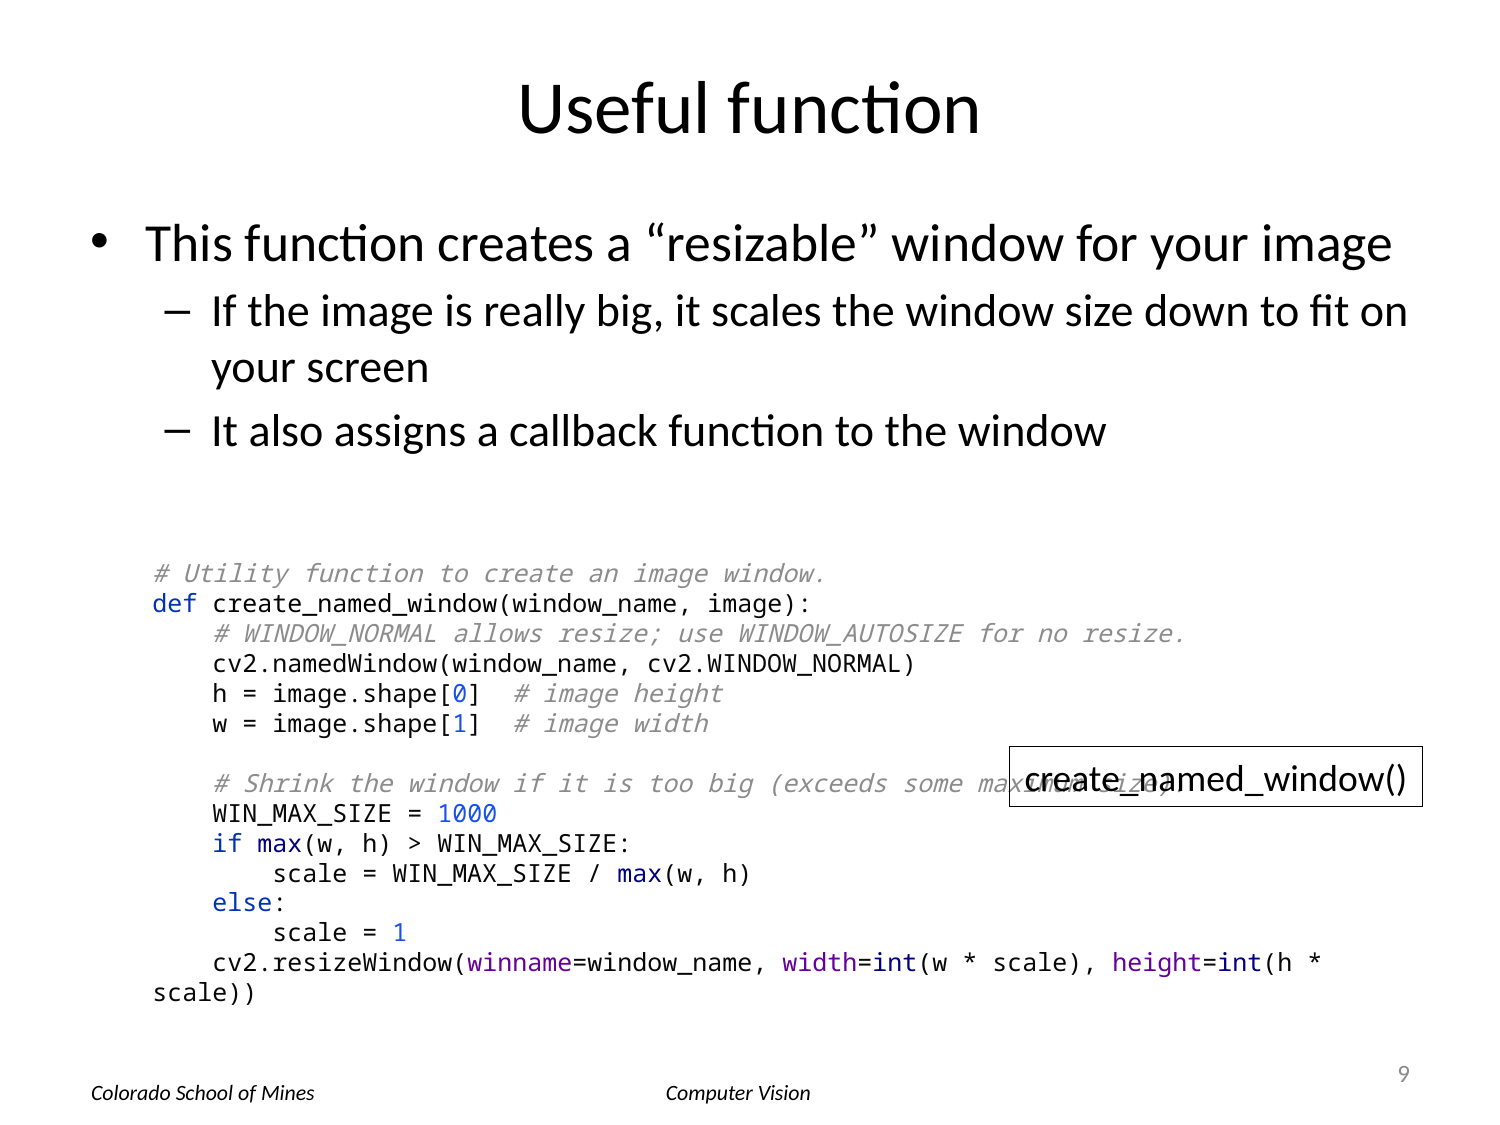

# Useful function
This function creates a “resizable” window for your image
If the image is really big, it scales the window size down to fit on your screen
It also assigns a callback function to the window

# Utility function to create an image window. def create_named_window(window_name, image): # WINDOW_NORMAL allows resize; use WINDOW_AUTOSIZE for no resize. cv2.namedWindow(window_name, cv2.WINDOW_NORMAL) h = image.shape[0]  # image height w = image.shape[1]  # image width # Shrink the window if it is too big (exceeds some maximum size). WIN_MAX_SIZE = 1000 if max(w, h) > WIN_MAX_SIZE: scale = WIN_MAX_SIZE / max(w, h) else: scale = 1 cv2.resizeWindow(winname=window_name, width=int(w * scale), height=int(h * scale))
create_named_window()
9